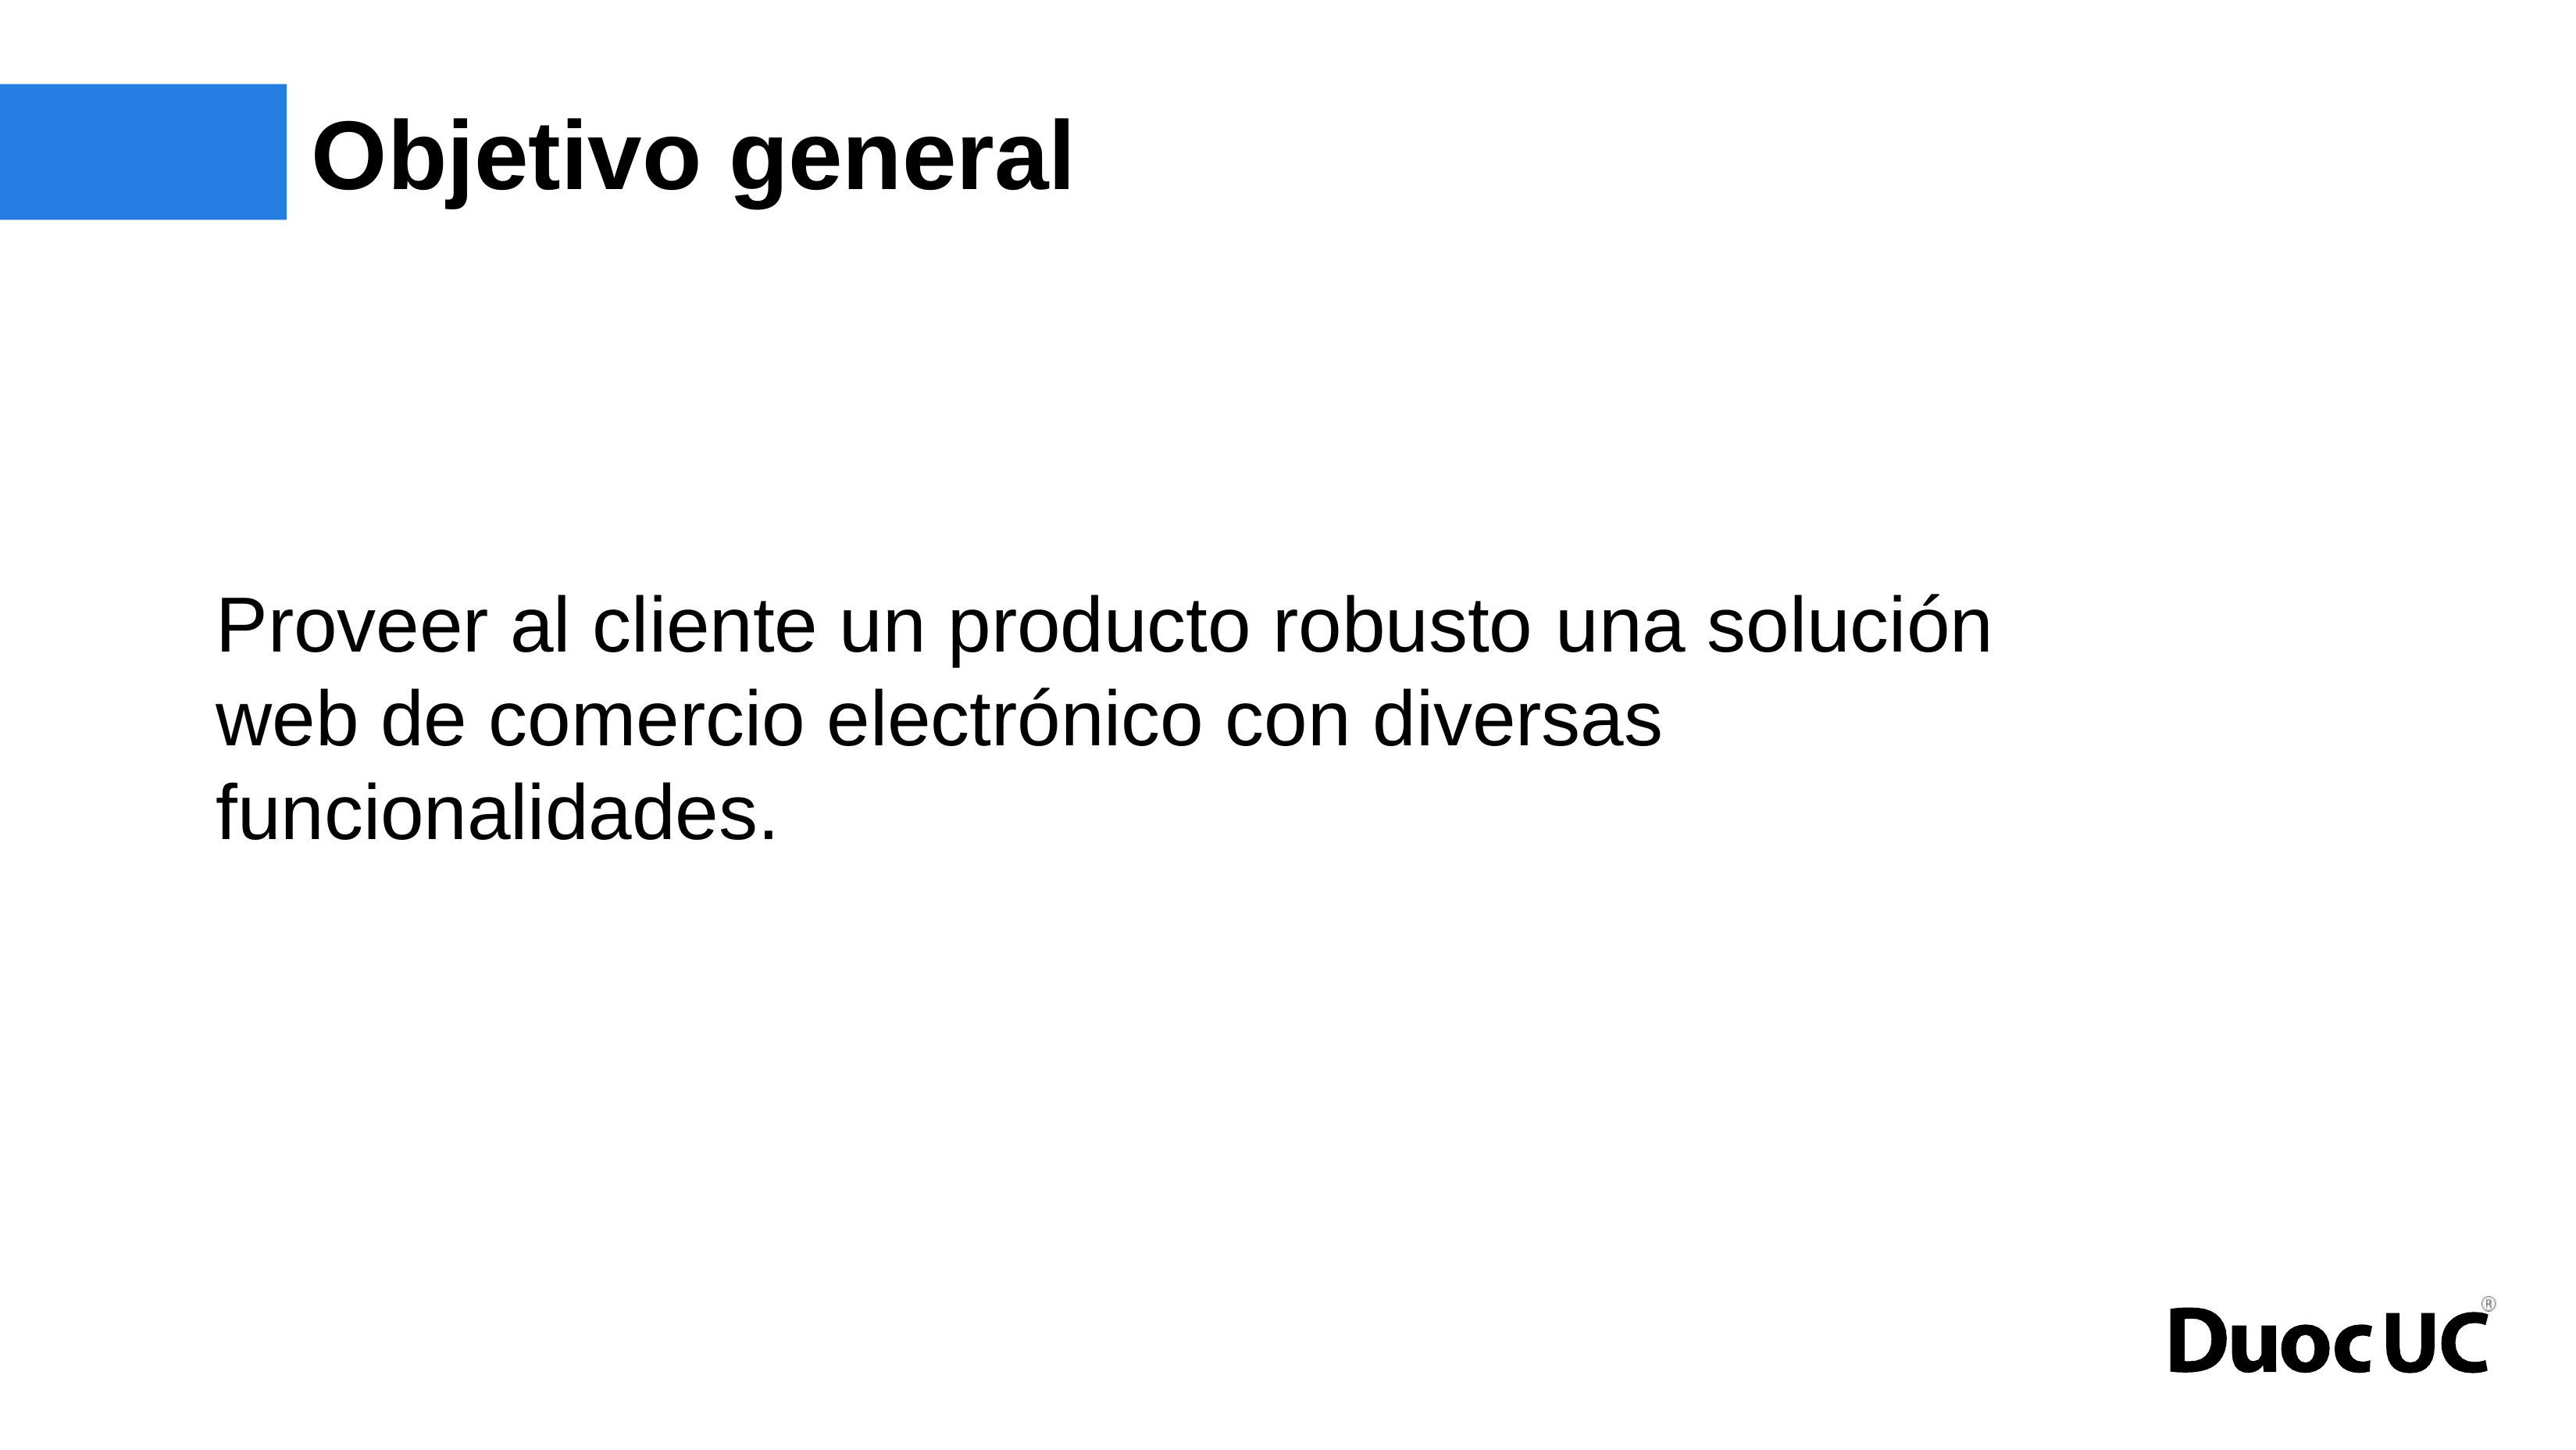

# Objetivo general
Proveer al cliente un producto robusto una solución web de comercio electrónico con diversas funcionalidades.